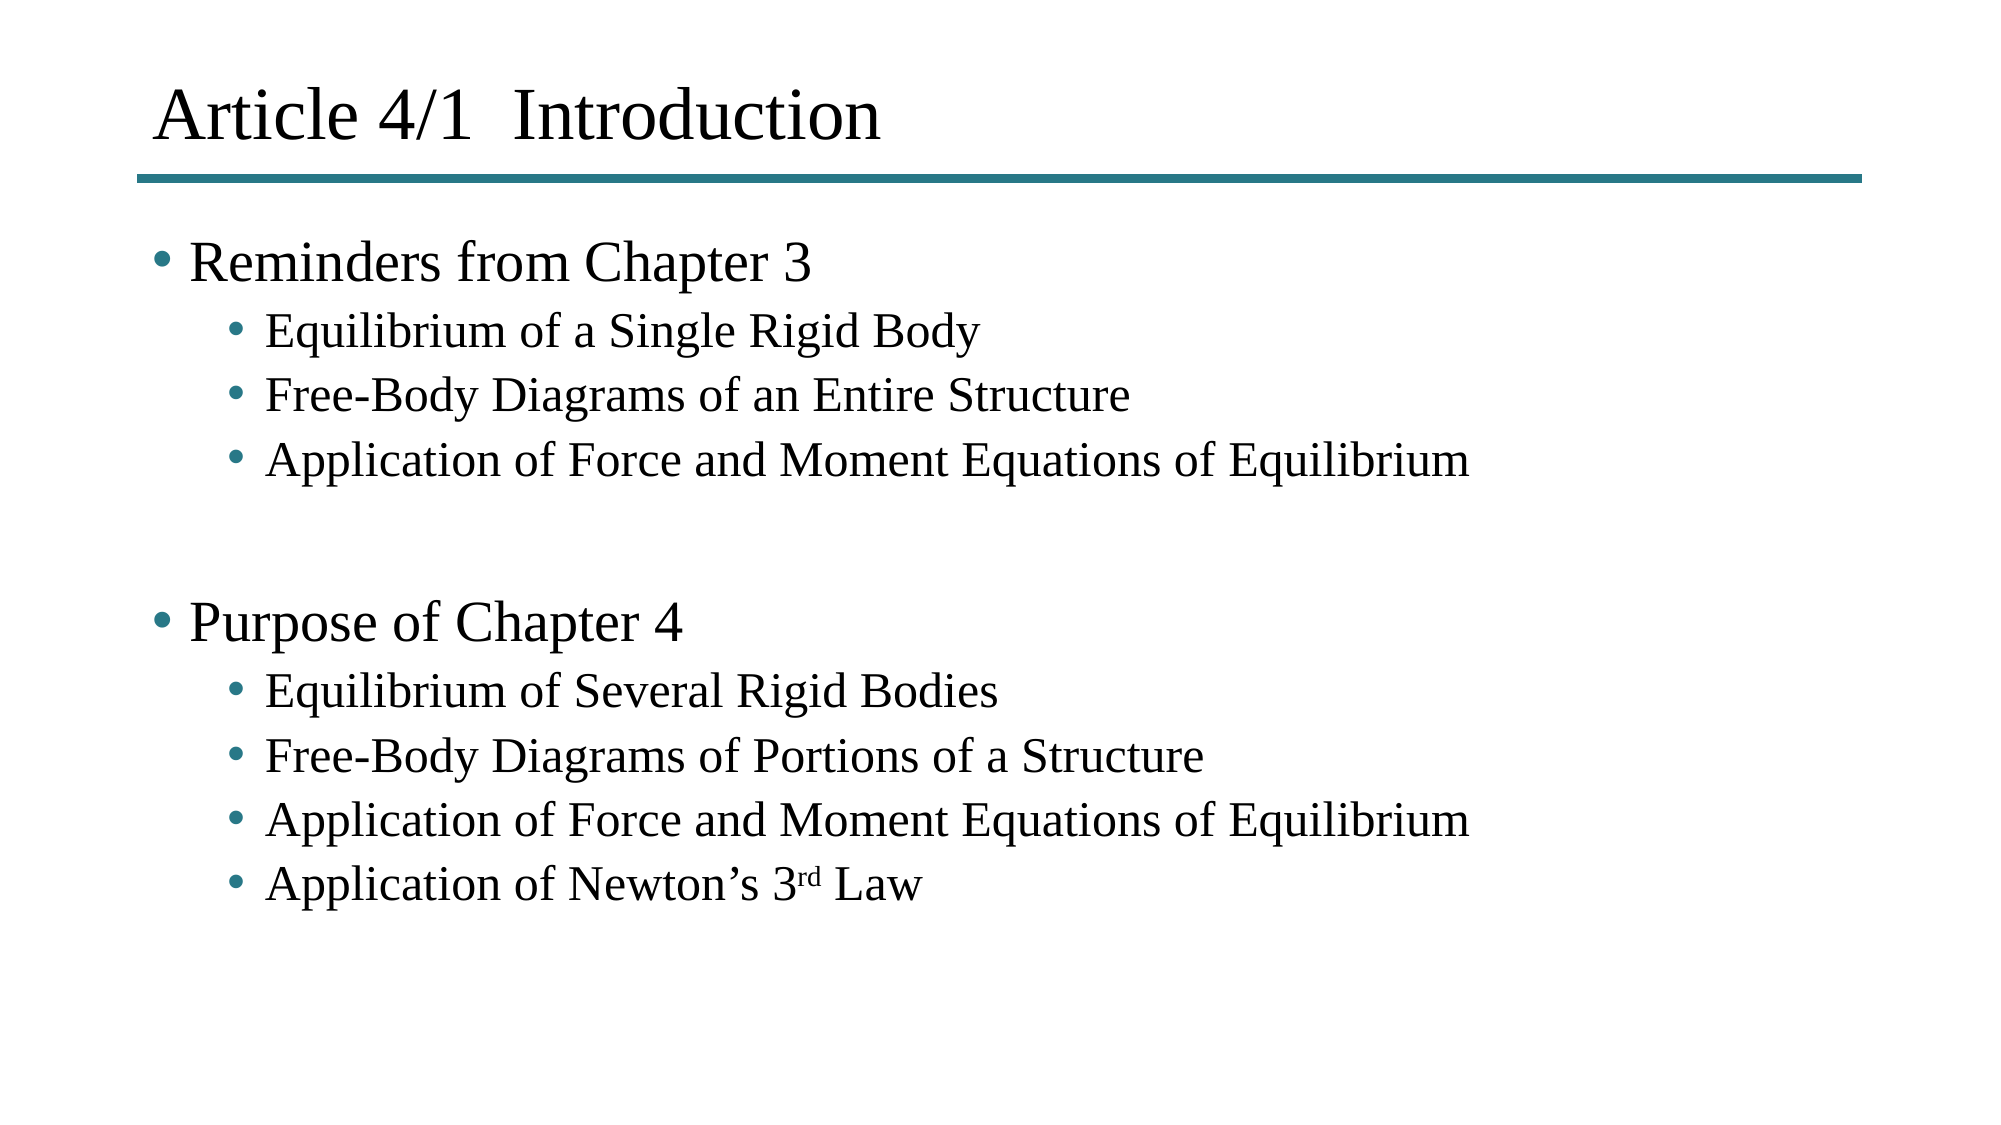

# Article 4/1  Introduction
Reminders from Chapter 3
Equilibrium of a Single Rigid Body
Free-Body Diagrams of an Entire Structure
Application of Force and Moment Equations of Equilibrium

Purpose of Chapter 4
Equilibrium of Several Rigid Bodies
Free-Body Diagrams of Portions of a Structure
Application of Force and Moment Equations of Equilibrium
Application of Newton’s 3rd Law